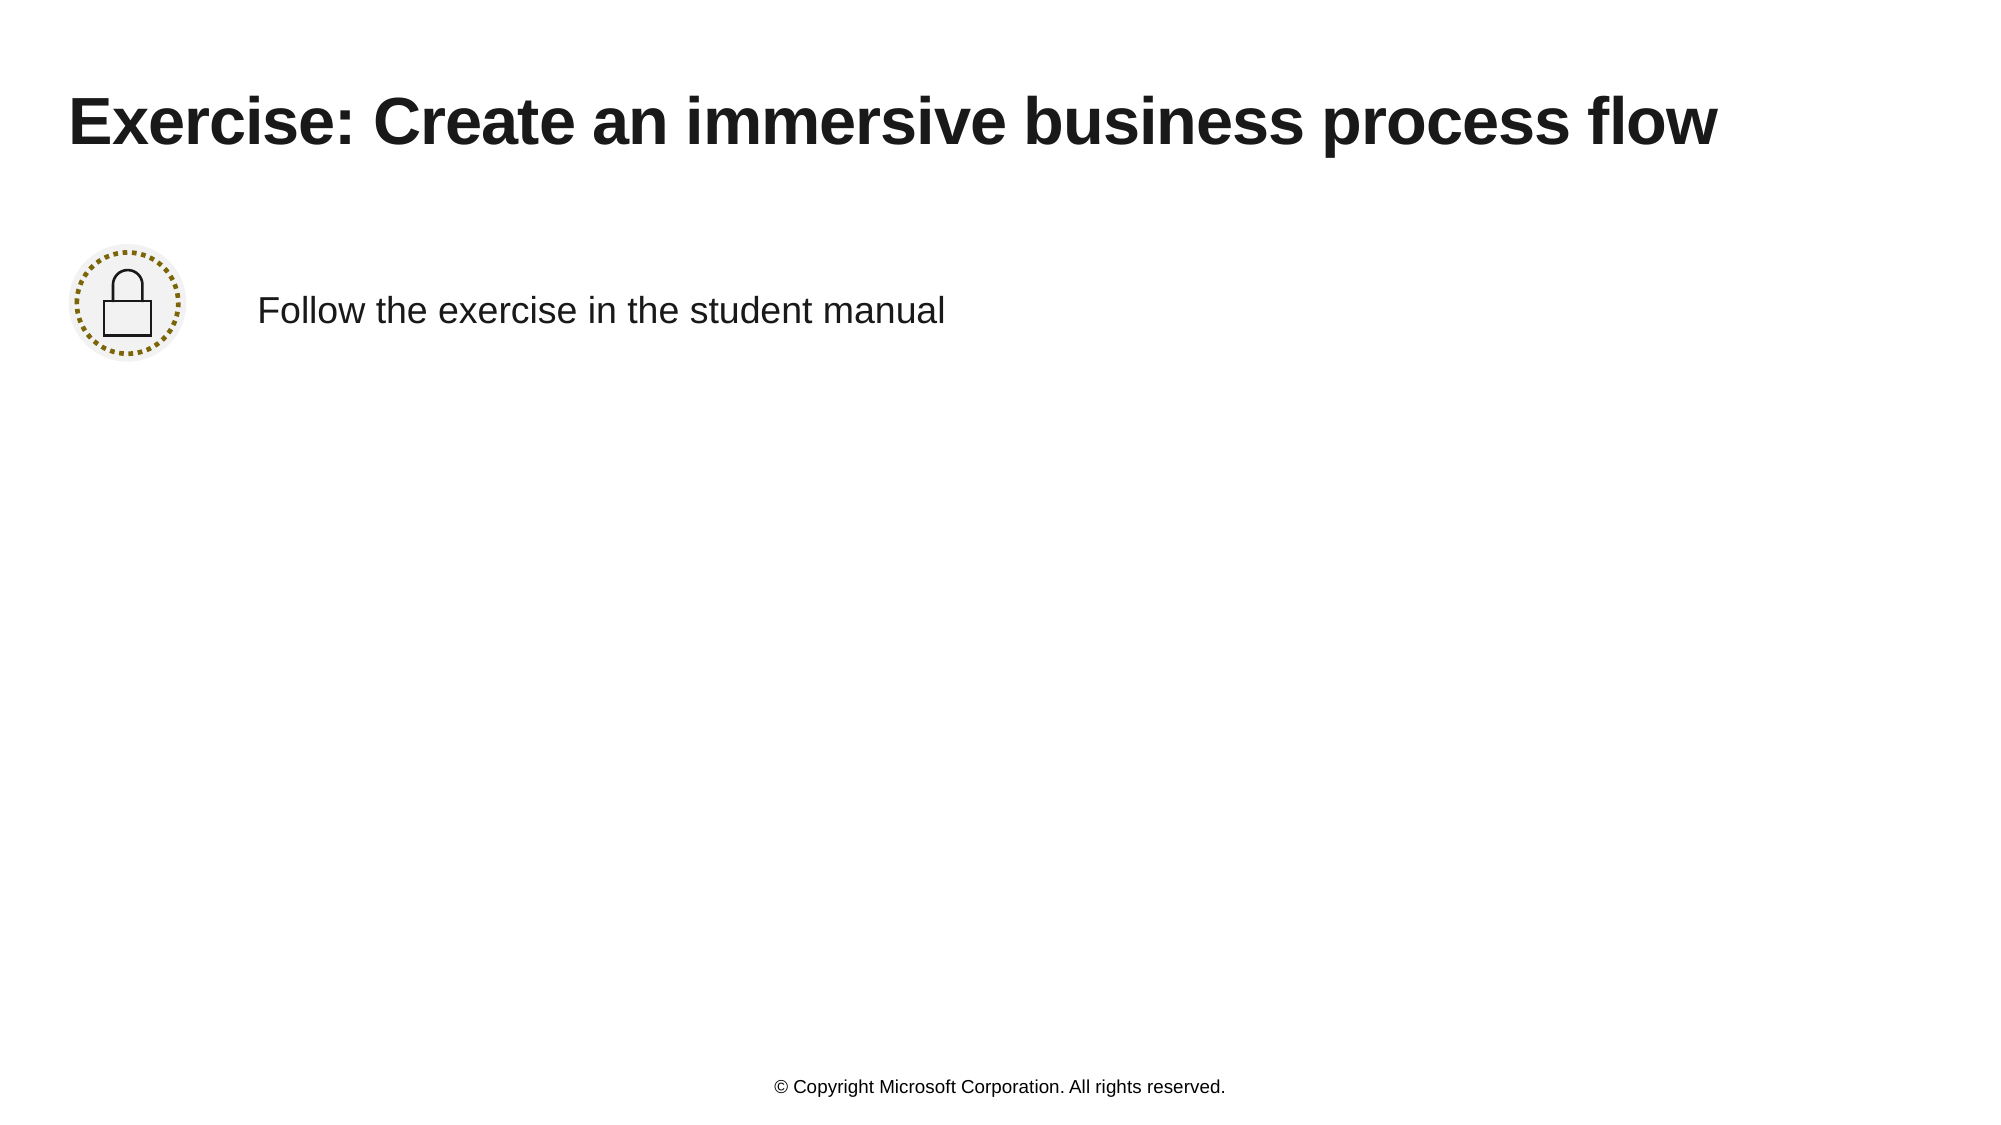

# Exercise: Create an immersive business process flow
Follow the exercise in the student manual